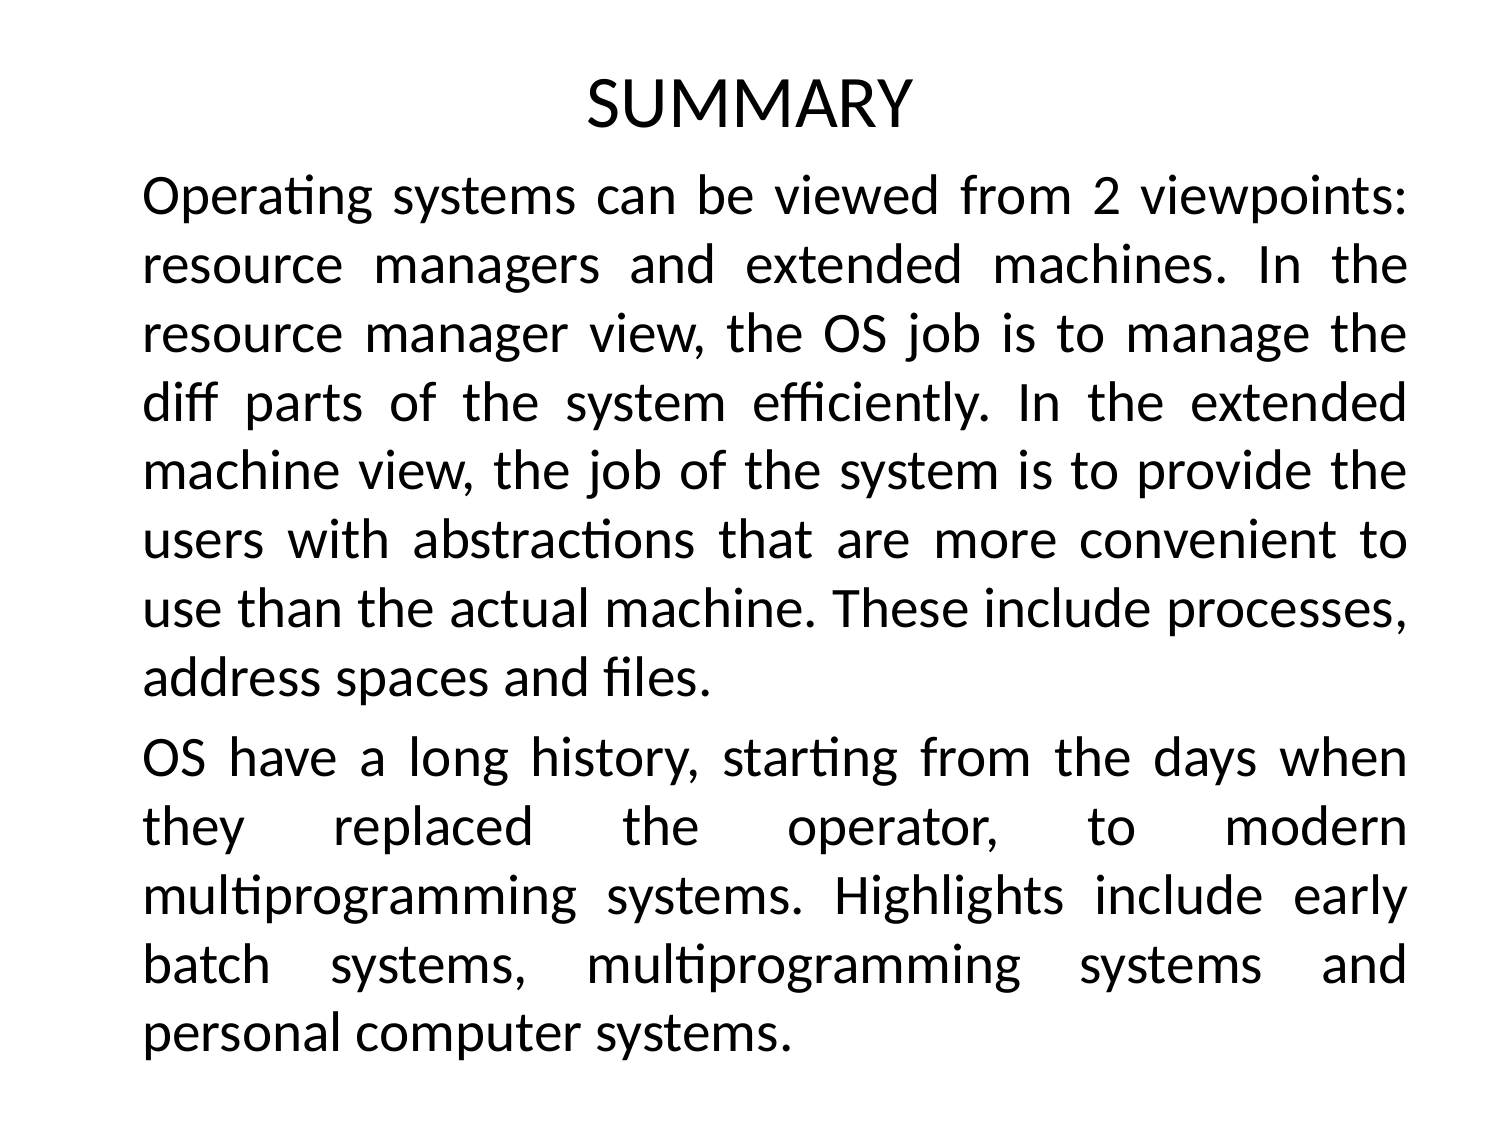

# SUMMARY
	Operating systems can be viewed from 2 viewpoints: resource managers and extended machines. In the resource manager view, the OS job is to manage the diff parts of the system efficiently. In the extended machine view, the job of the system is to provide the users with abstractions that are more convenient to use than the actual machine. These include processes, address spaces and files.
	OS have a long history, starting from the days when they replaced the operator, to modern multiprogramming systems. Highlights include early batch systems, multiprogramming systems and personal computer systems.